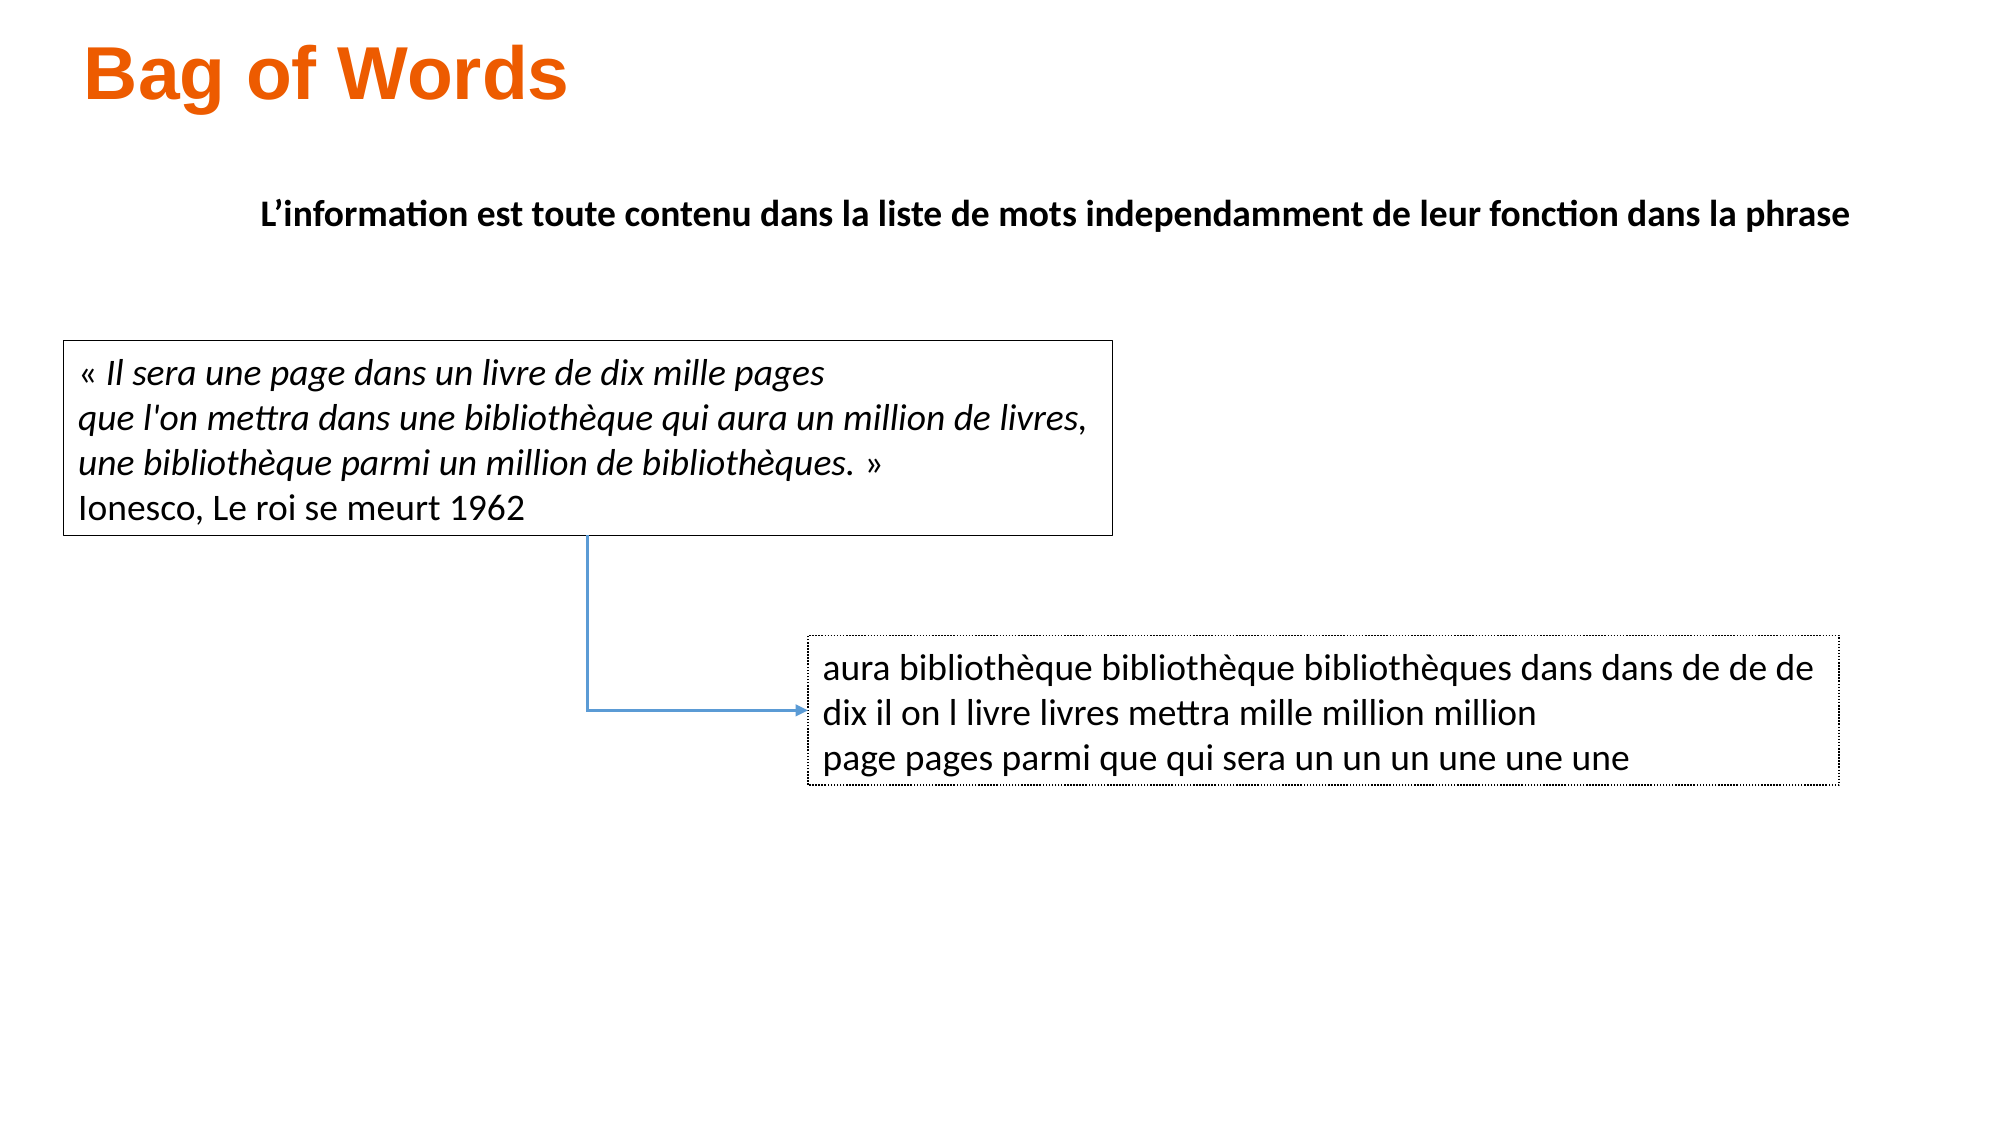

Bag of Words
L’information est toute contenu dans la liste de mots independamment de leur fonction dans la phrase
« Il sera une page dans un livre de dix mille pages
que l'on mettra dans une bibliothèque qui aura un million de livres,
une bibliothèque parmi un million de bibliothèques. »
Ionesco, Le roi se meurt 1962
aura bibliothèque bibliothèque bibliothèques dans dans de de de
dix il on l livre livres mettra mille million million
page pages parmi que qui sera un un un une une une